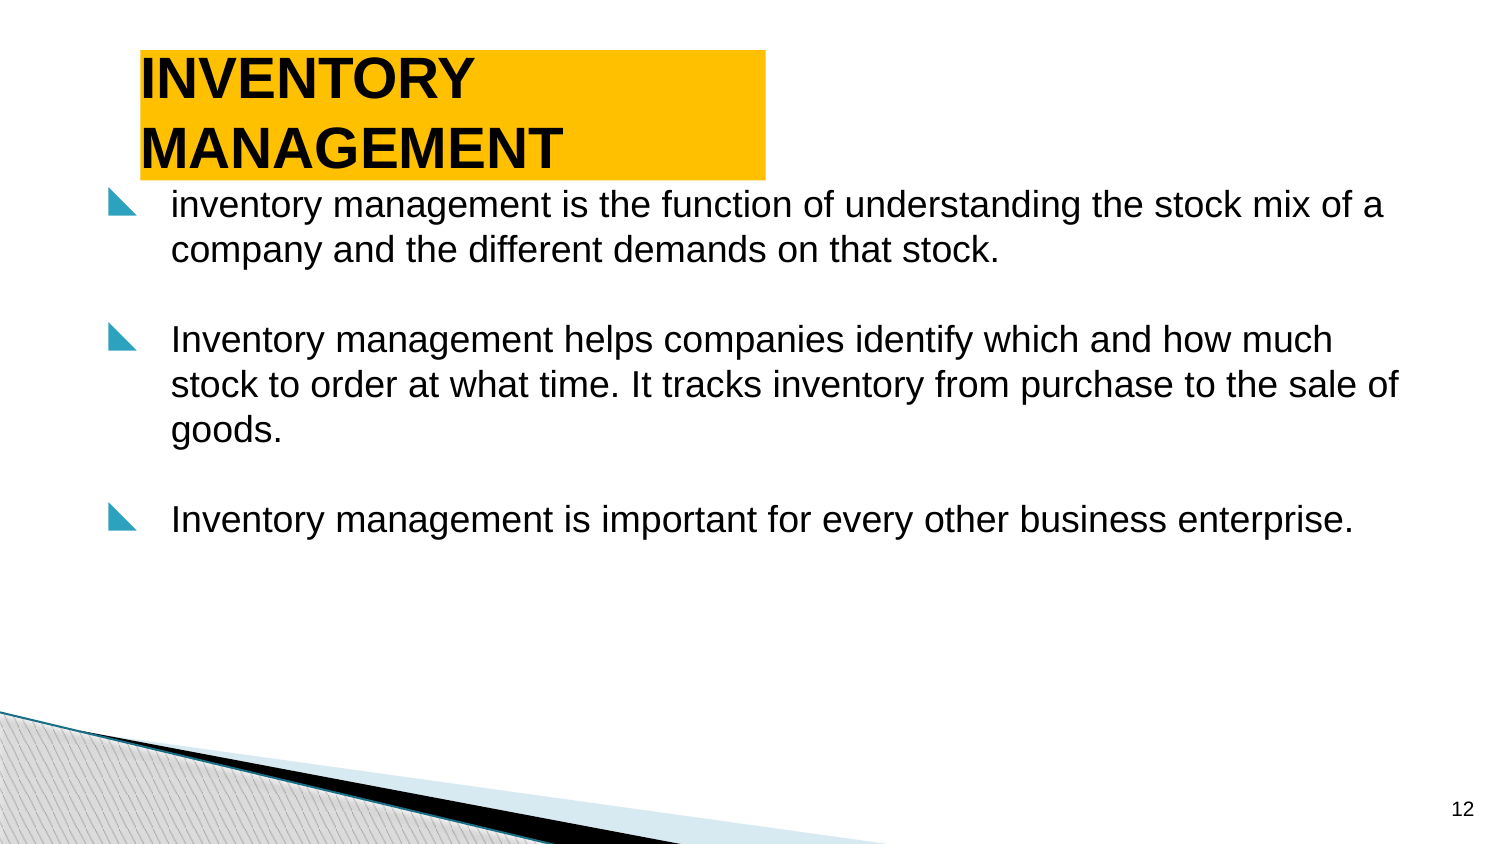

# INVENTORY MANAGEMENT
inventory management is the function of understanding the stock mix of a company and the different demands on that stock.

Inventory management helps companies identify which and how much stock to order at what time. It tracks inventory from purchase to the sale of goods.

Inventory management is important for every other business enterprise.
12